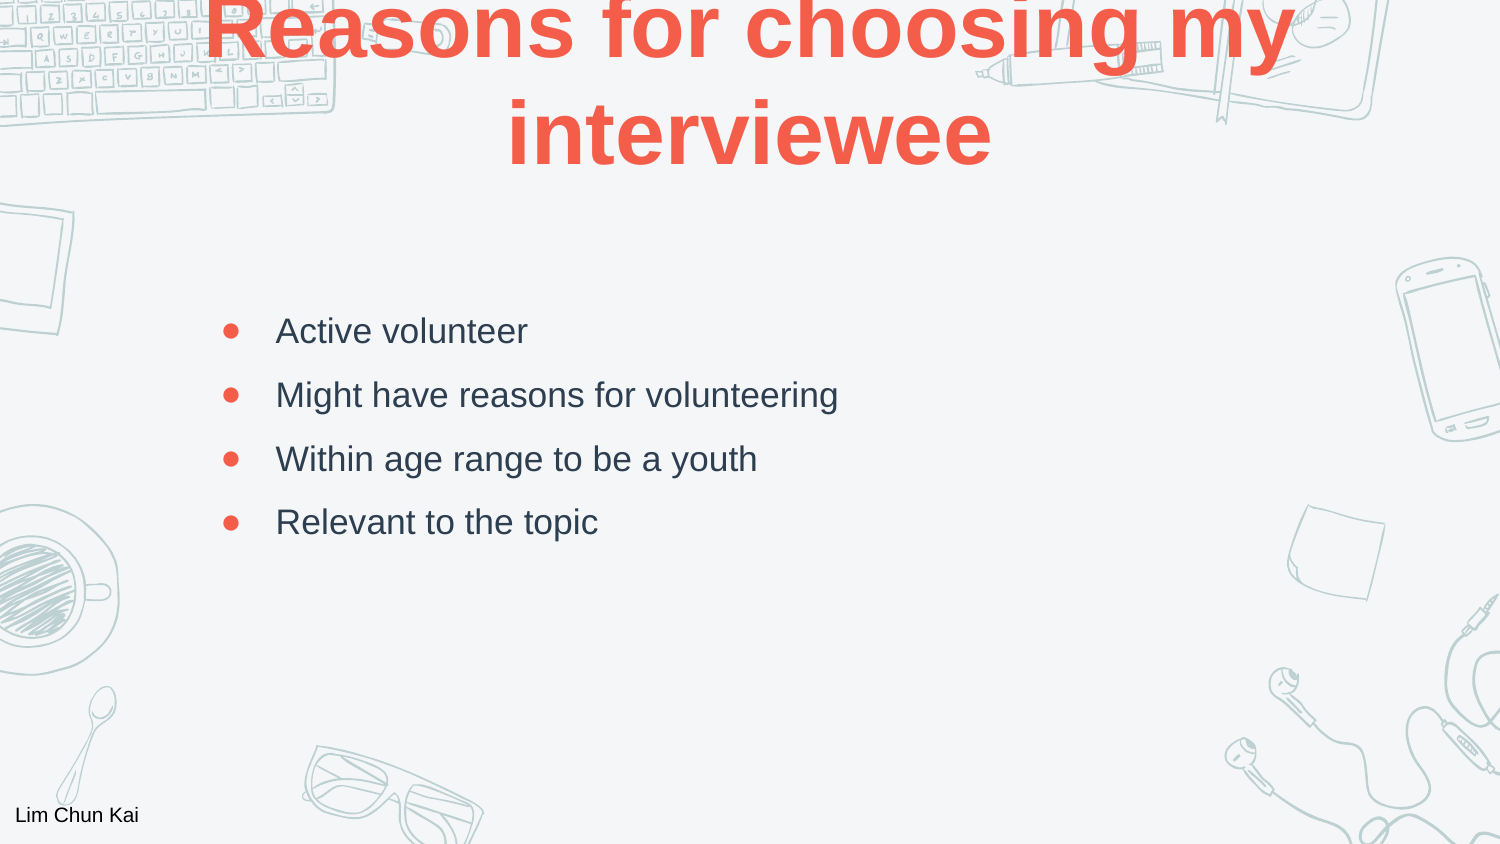

# Reasons for choosing my interviewee
Active volunteer
Might have reasons for volunteering
Within age range to be a youth
Relevant to the topic
Lim Chun Kai